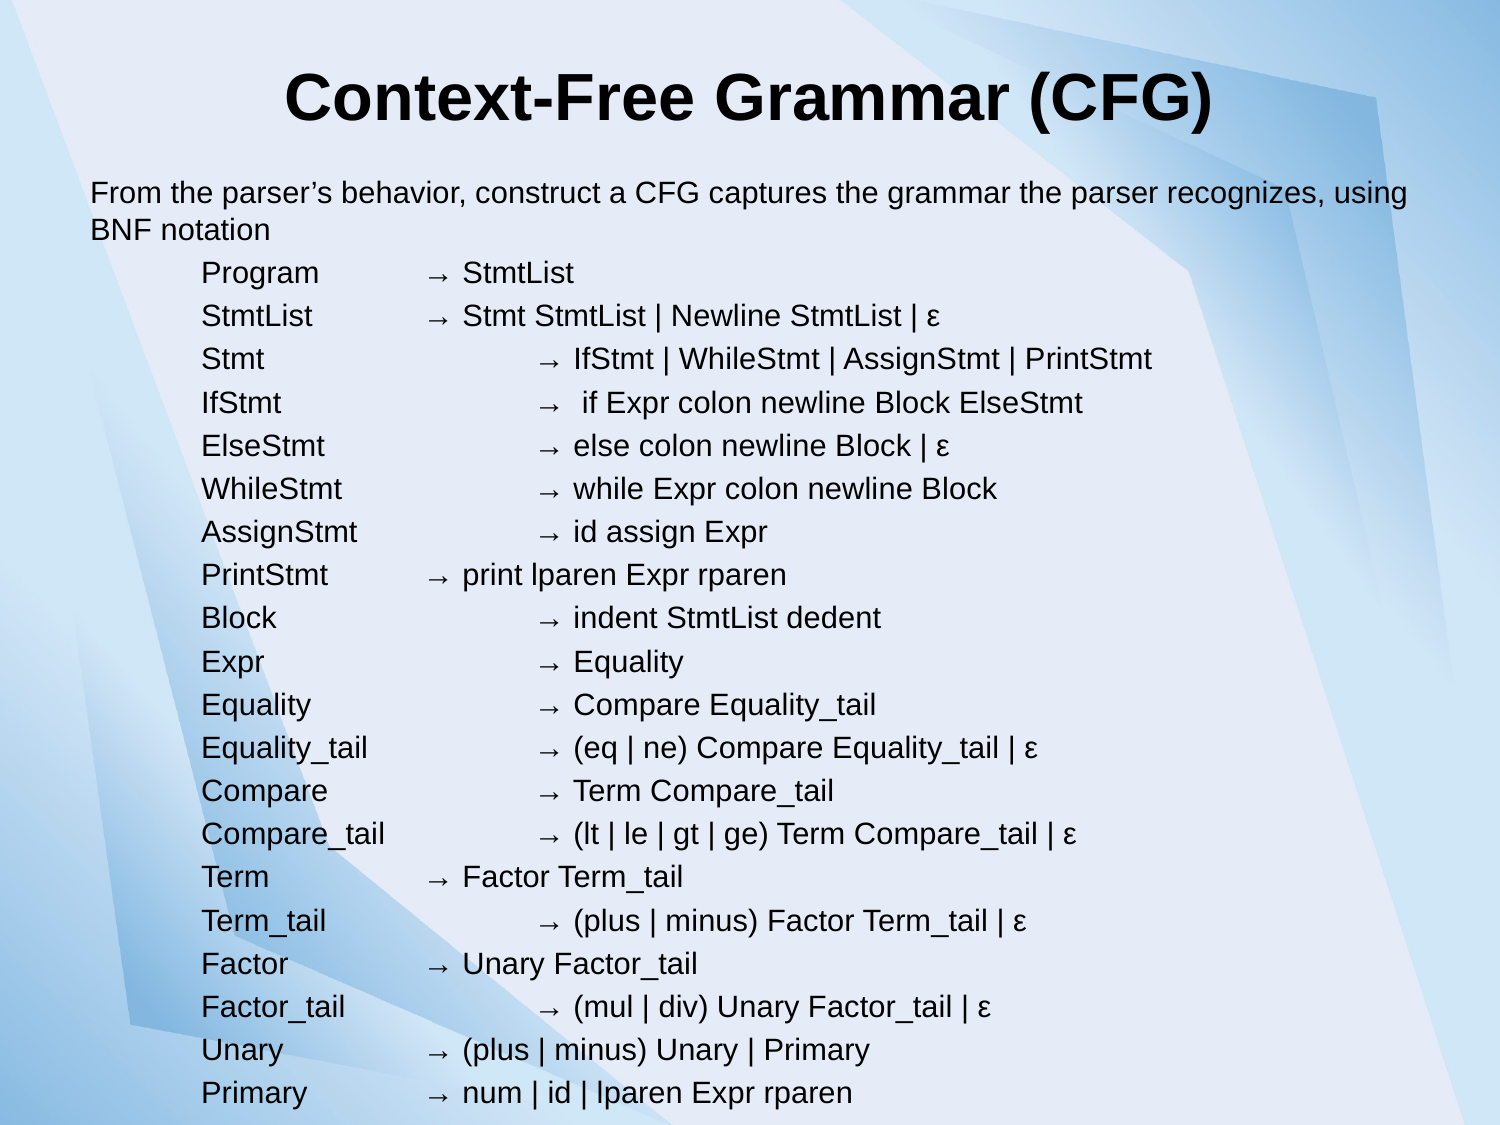

# Context-Free Grammar (CFG)

From the parser’s behavior, construct a CFG captures the grammar the parser recognizes, using BNF notation
	Program 		→ StmtList
	StmtList 		→ Stmt StmtList | Newline StmtList | ε
	Stmt 	              	→ IfStmt | WhileStmt | AssignStmt | PrintStmt
	IfStmt      	     	→  if Expr colon newline Block ElseStmt
	ElseStmt              	→ else colon newline Block | ε
	WhileStmt          	→ while Expr colon newline Block
	AssignStmt        	→ id assign Expr
	PrintStmt           	→ print lparen Expr rparen
	Block	      	     	→ indent StmtList dedent
 	Expr  	      	     	→ Equality
	Equality	      	     	→ Compare Equality_tail
	Equality_tail       	→ (eq | ne) Compare Equality_tail | ε
	Compare        	     	→ Term Compare_tail
	Compare_tail     	→ (lt | le | gt | ge) Term Compare_tail | ε
	Term 		    	→ Factor Term_tail
	Term_tail 	    	→ (plus | minus) Factor Term_tail | ε
	Factor 		    	→ Unary Factor_tail
	Factor_tail 	    	→ (mul | div) Unary Factor_tail | ε
	Unary 		    	→ (plus | minus) Unary | Primary
	Primary		    	→ num | id | lparen Expr rparen